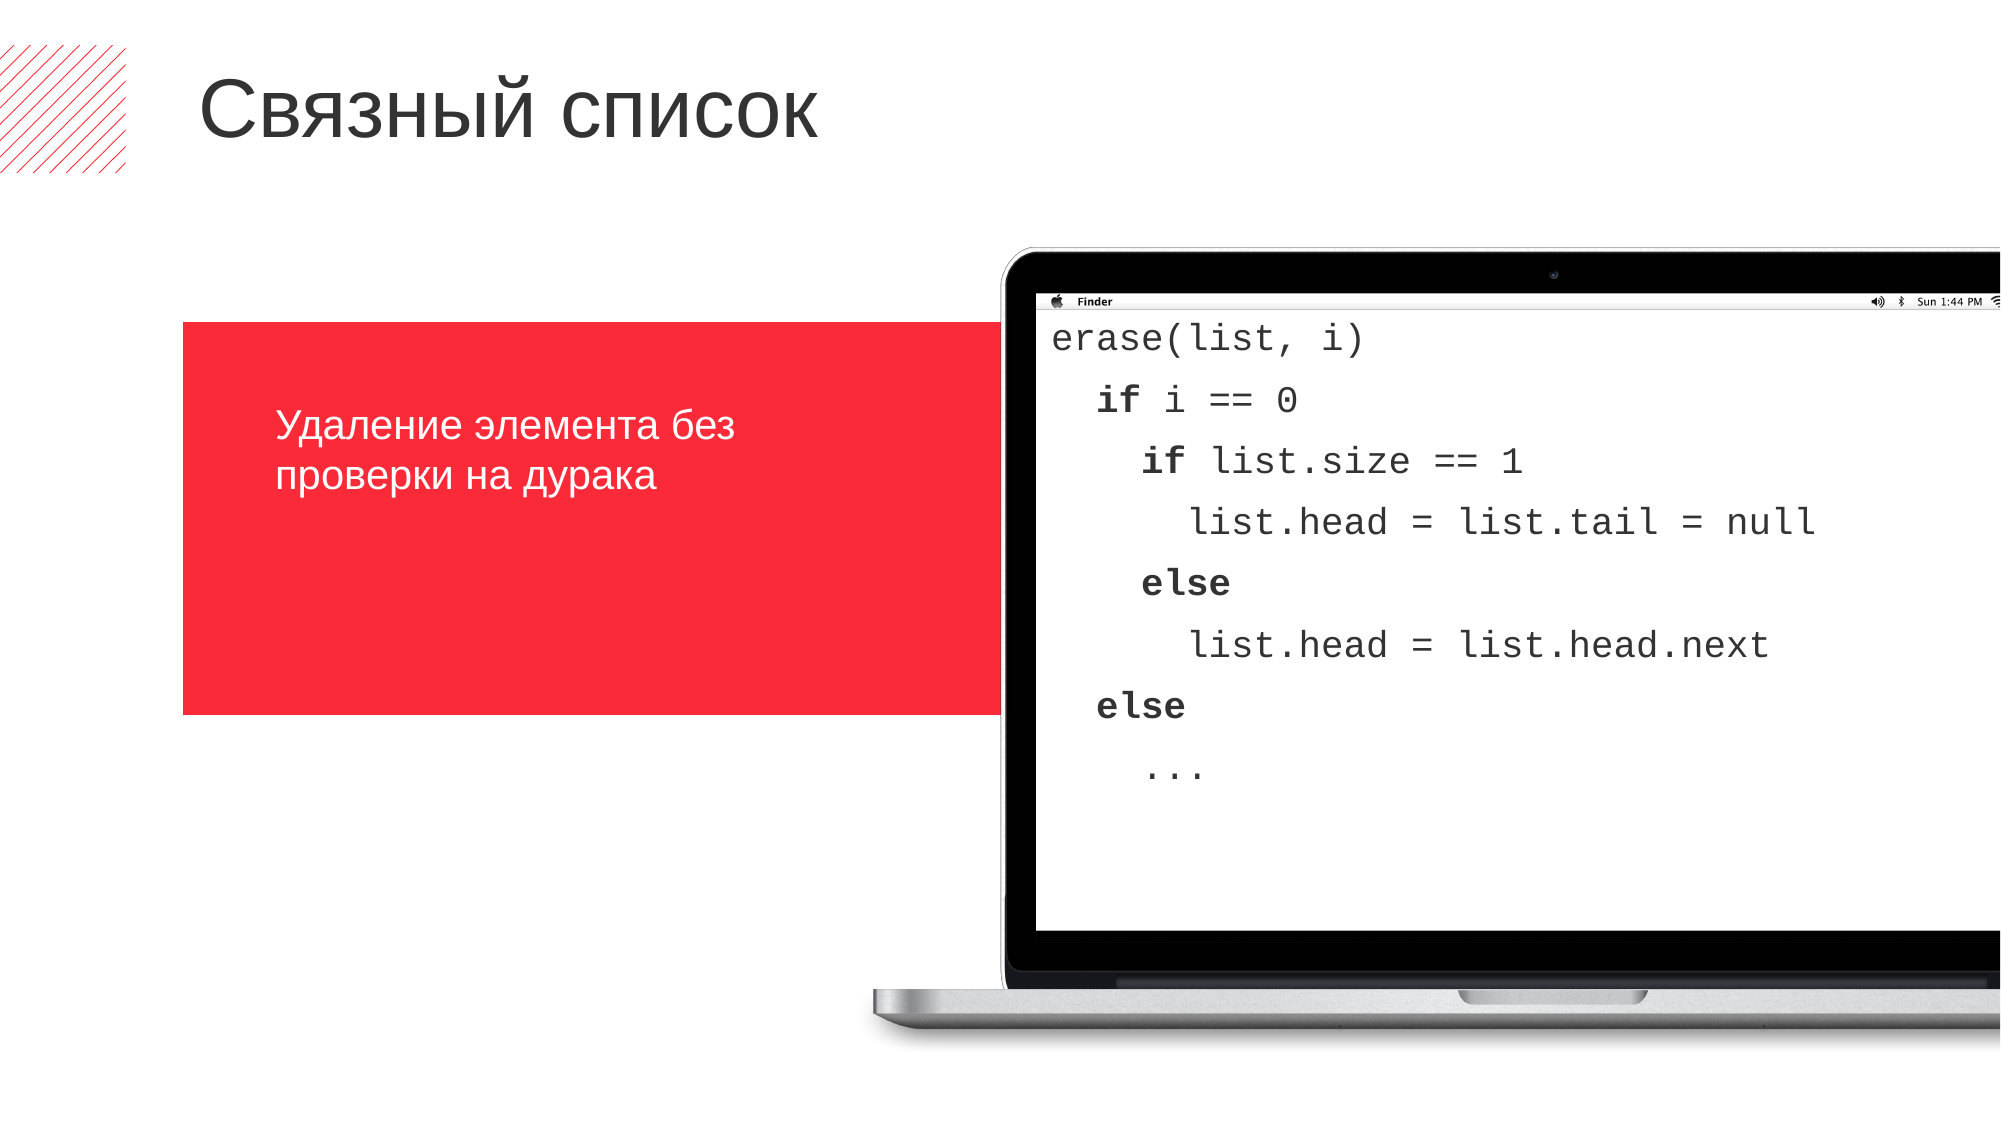

Связный список
erase(list, i)
  if i == 0
    if list.size == 1
      list.head = list.tail = null
    else
      list.head = list.head.next
  else
    ...

Удаление элемента без проверки на дурака